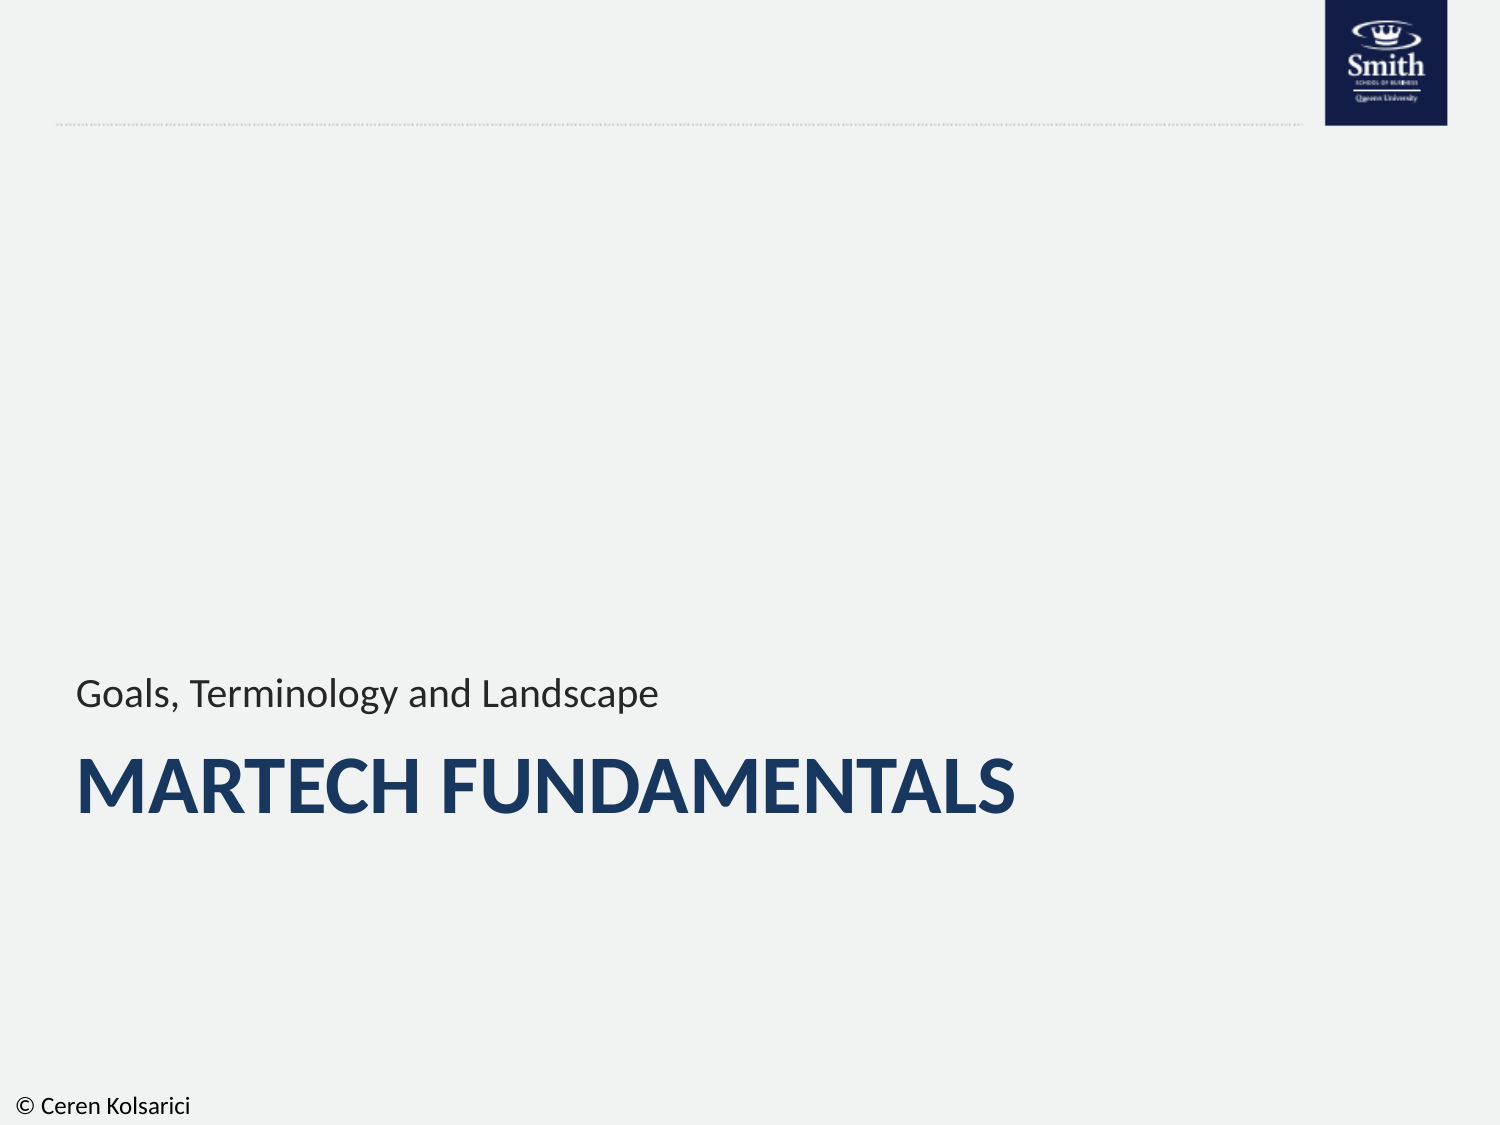

Goals, Terminology and Landscape
# MarTech Fundamentals
© Ceren Kolsarici